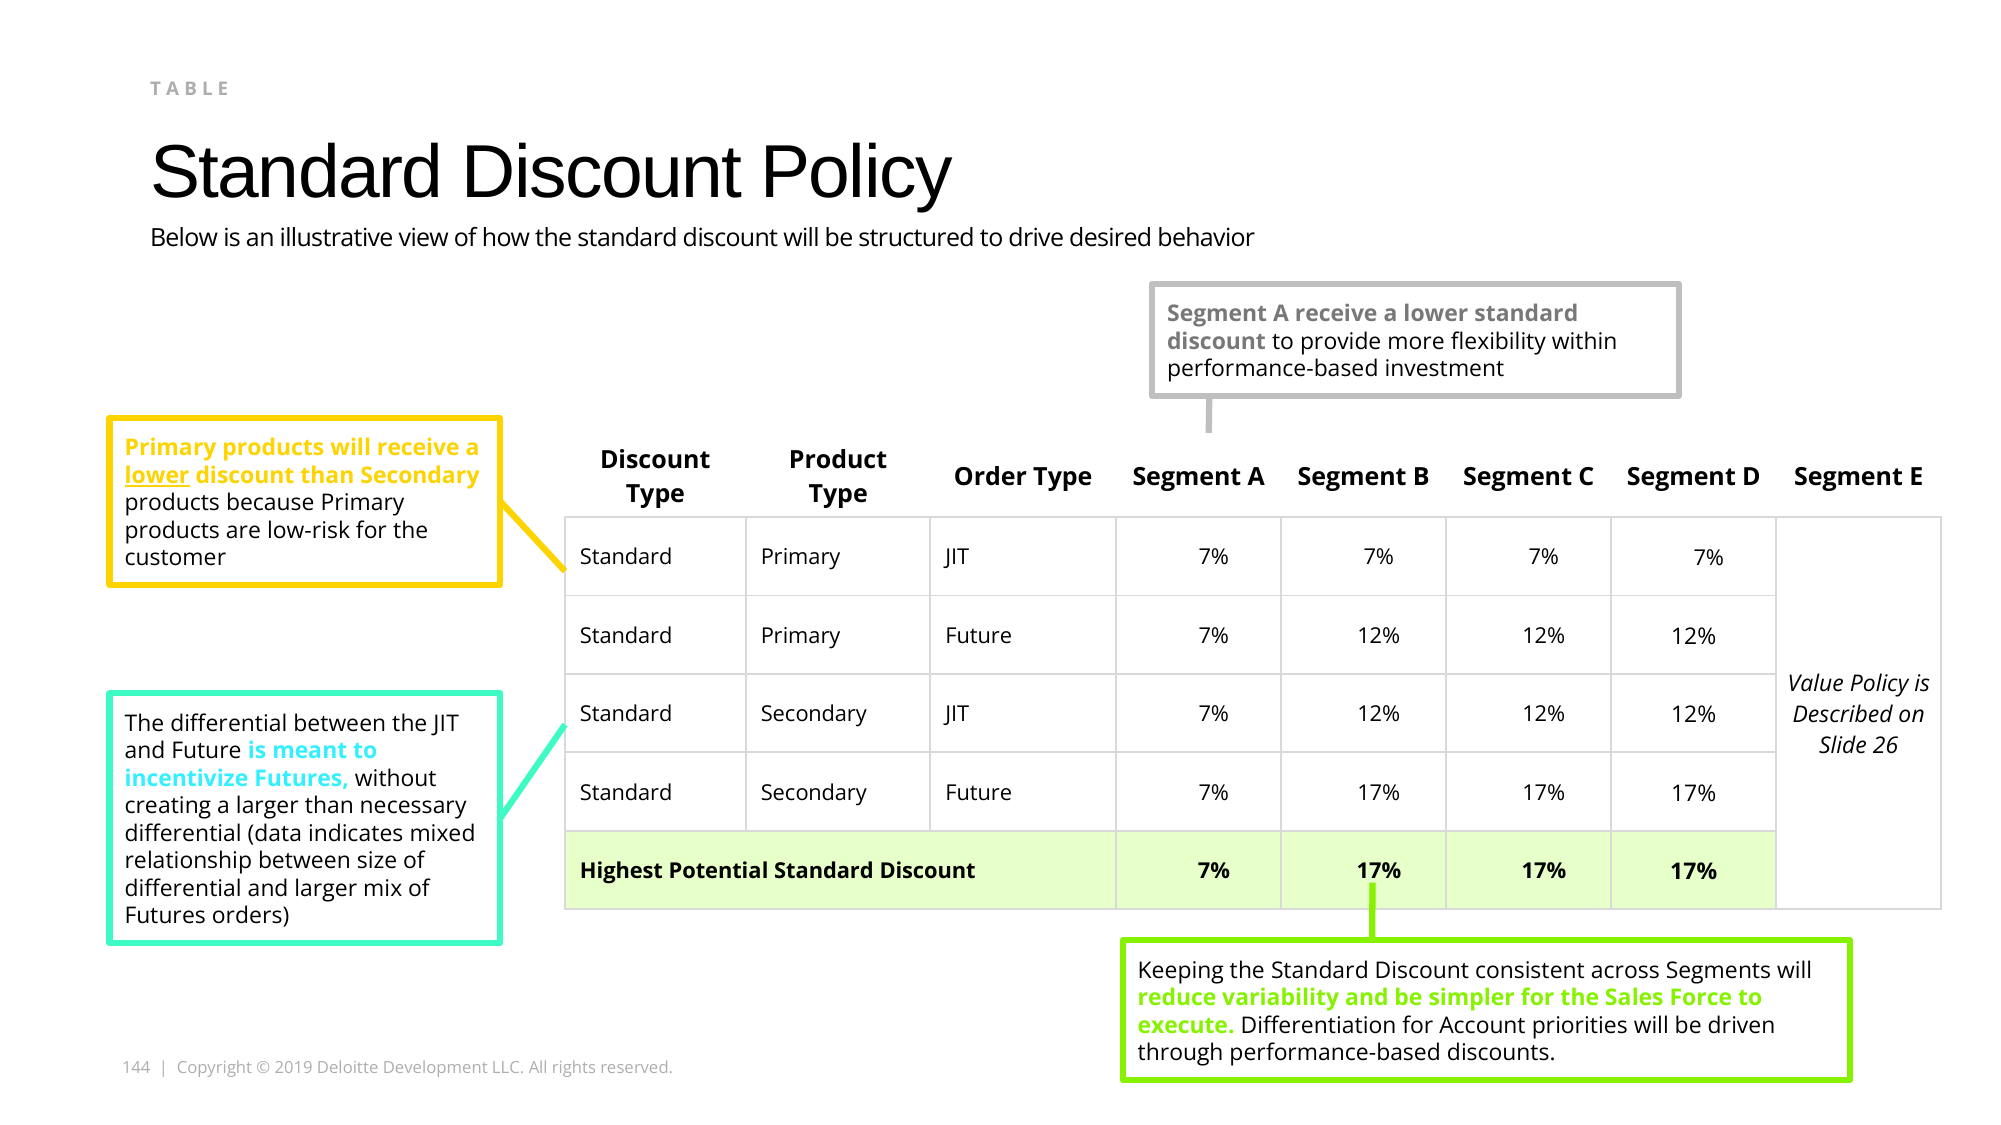

TABLE
# Standard Discount Policy
Below is an illustrative view of how the standard discount will be structured to drive desired behavior

Segment A receive a lower standard discount to provide more flexibility within performance-based investment
Primary products will receive a lower discount than Secondary products because Primary products are low-risk for the customer
| Discount Type | Product Type | Order Type | Segment A | Segment B | Segment C | Segment D | Segment E |
| --- | --- | --- | --- | --- | --- | --- | --- |
| Standard | Primary | JIT | 7% | 7% | 7% | 7% | Value Policy is Described on Slide 26 |
| Standard | Primary | Future | 7% | 12% | 12% | 12% |  |
| Standard | Secondary | JIT | 7% | 12% | 12% | 12% |  |
| Standard | Secondary | Future | 7% | 17% | 17% | 17% |  |
| Highest Potential Standard Discount |  |  | 7% | 17% | 17% | 17% |  |
The differential between the JIT and Future is meant to incentivize Futures, without creating a larger than necessary differential (data indicates mixed relationship between size of differential and larger mix of Futures orders)
Keeping the Standard Discount consistent across Segments will reduce variability and be simpler for the Sales Force to execute. Differentiation for Account priorities will be driven through performance-based discounts.